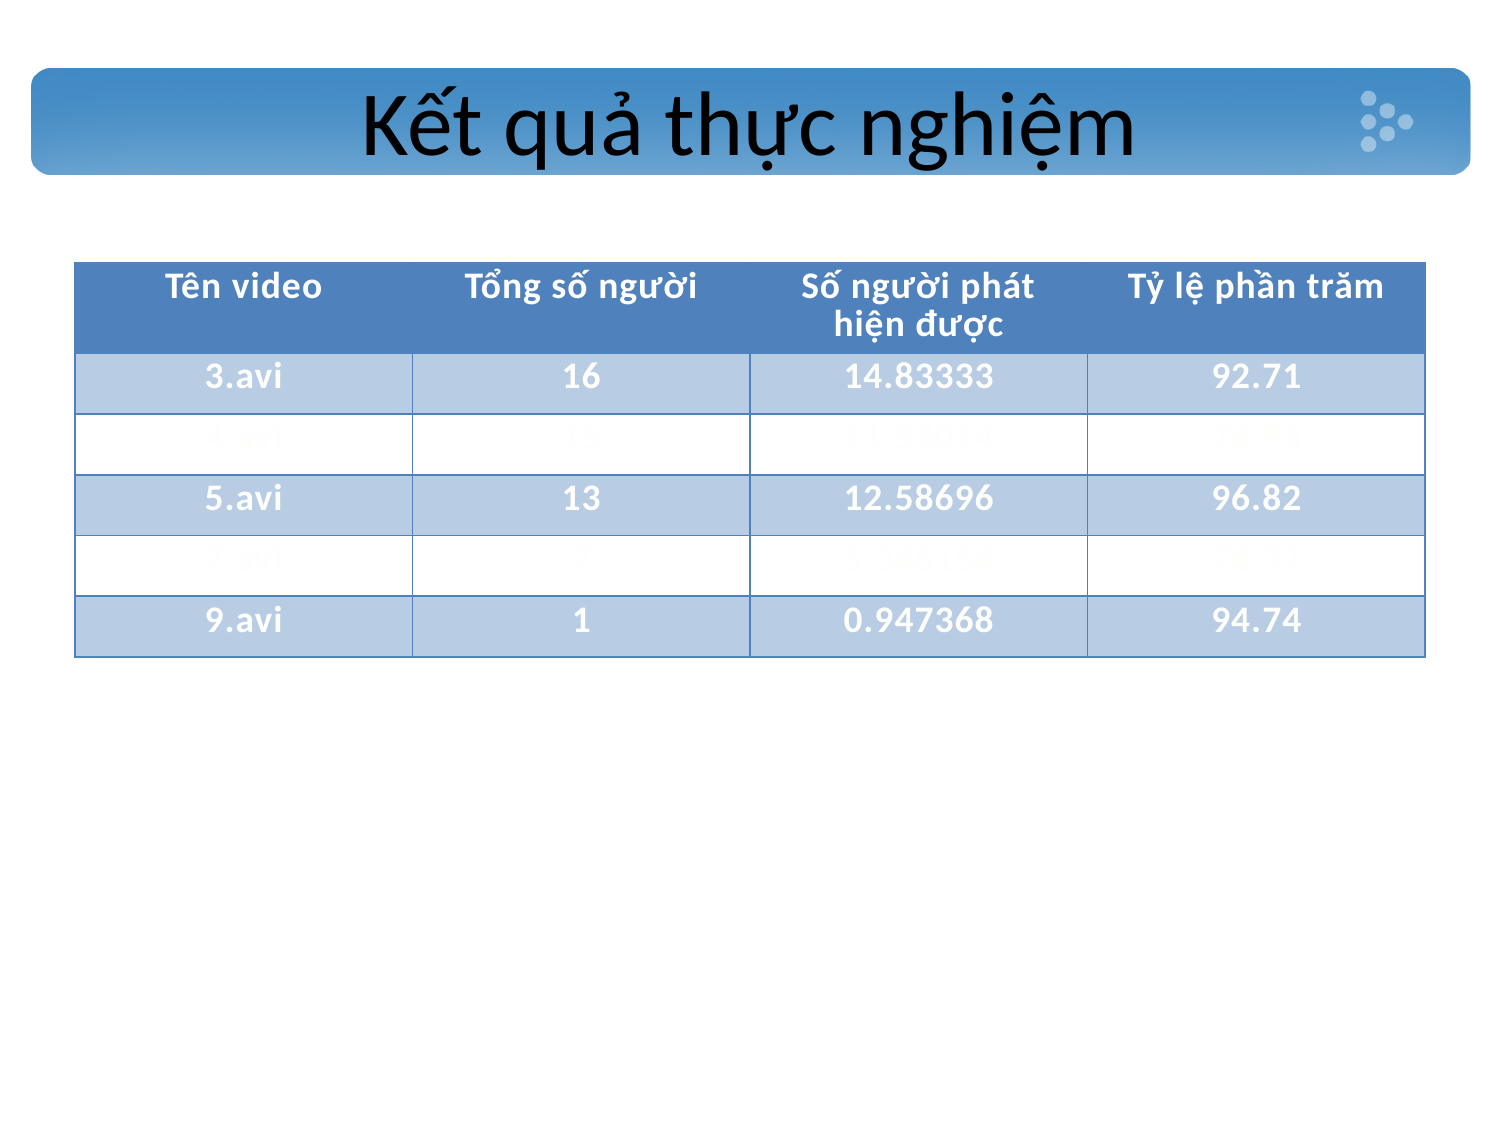

# Kết quả thực nghiệm

| Tên video | Tổng số người | Số người phát hiện được | Tỷ lệ phần trăm |
| --- | --- | --- | --- |
| 3.avi | 16 | 14.83333 | 92.71 |
| 4.avi | 15 | 11.54054 | 76.93 |
| 5.avi | 13 | 12.58696 | 96.82 |
| 7.avi | 7 | 5.346154 | 76.37 |
| 9.avi | 1 | 0.947368 | 94.74 |